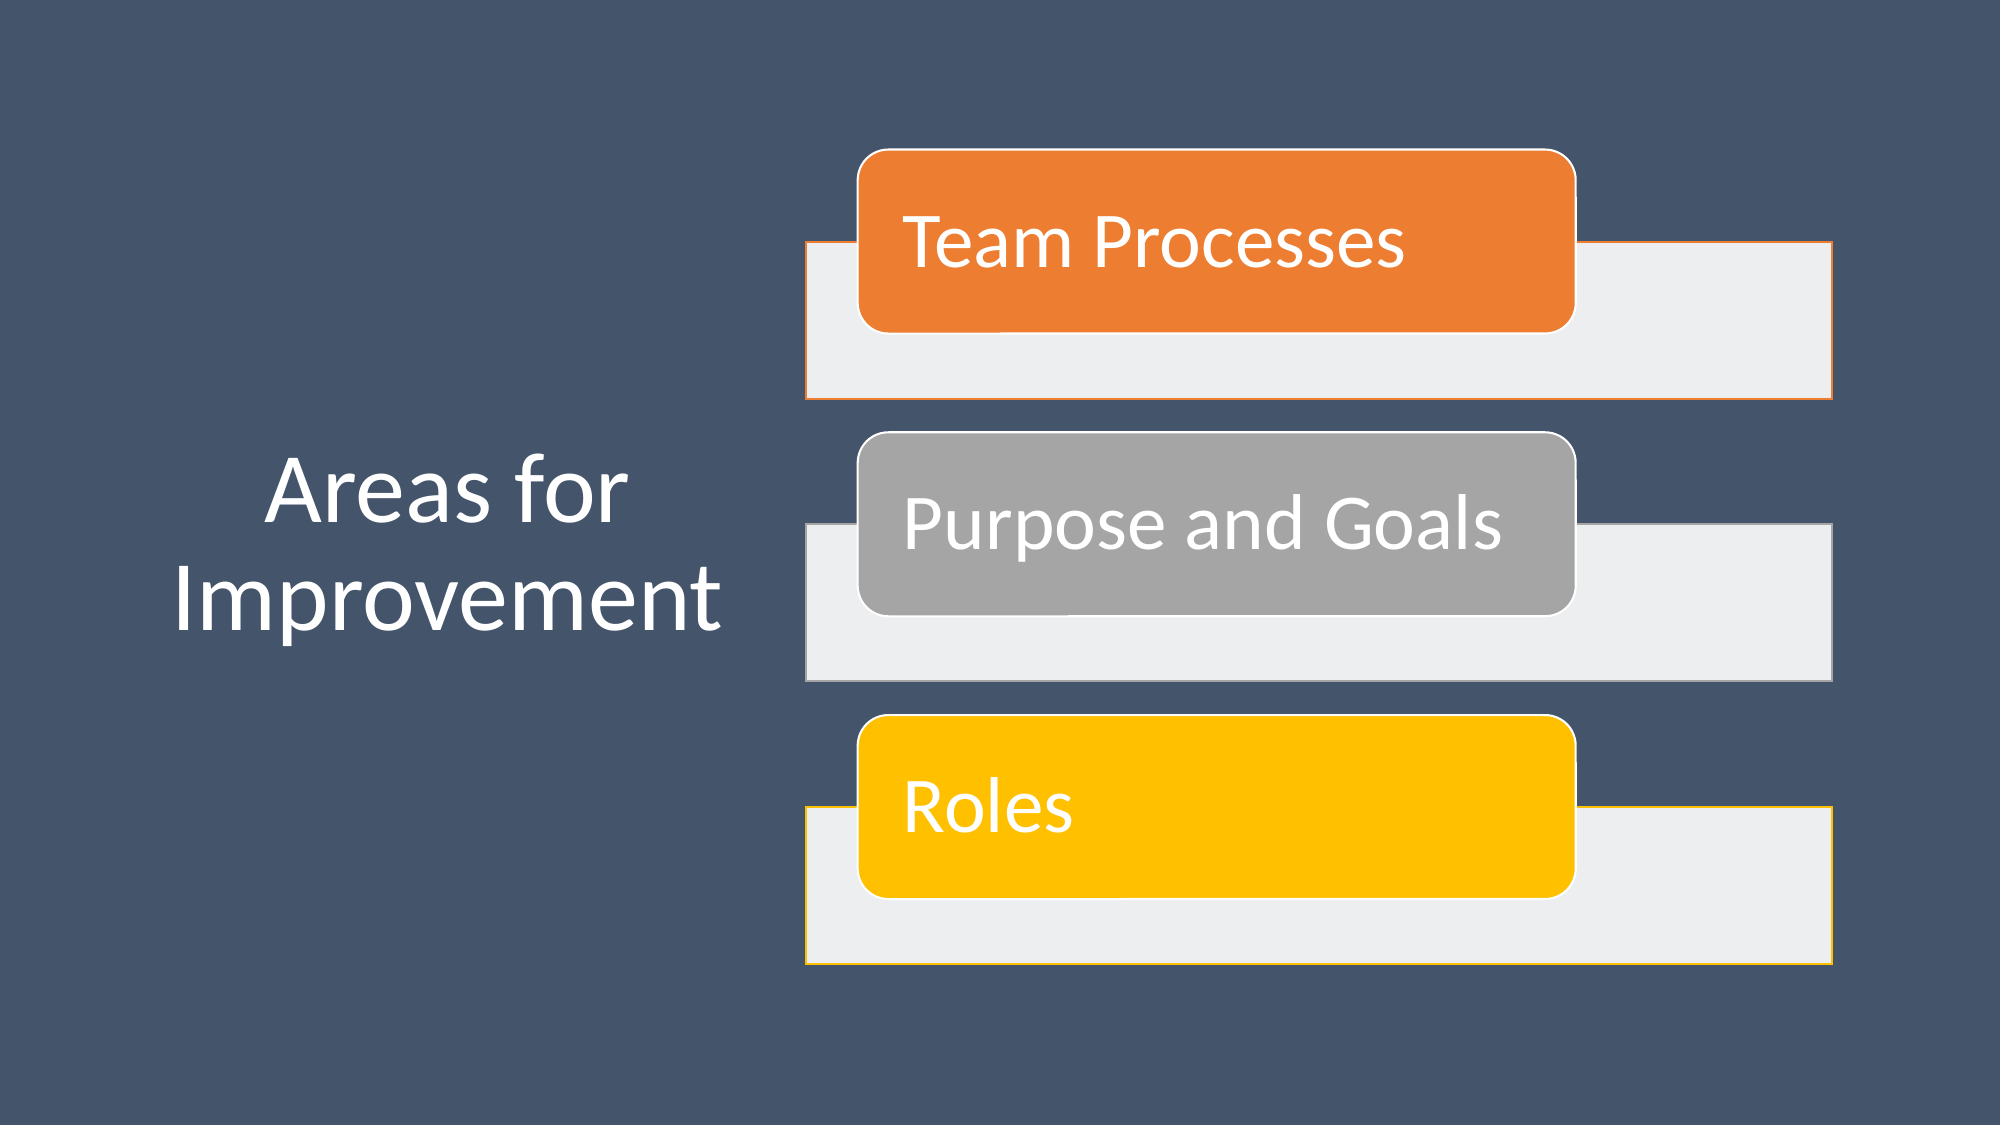

# Areas for Improvement
Team Processes
Purpose and Goals
Roles